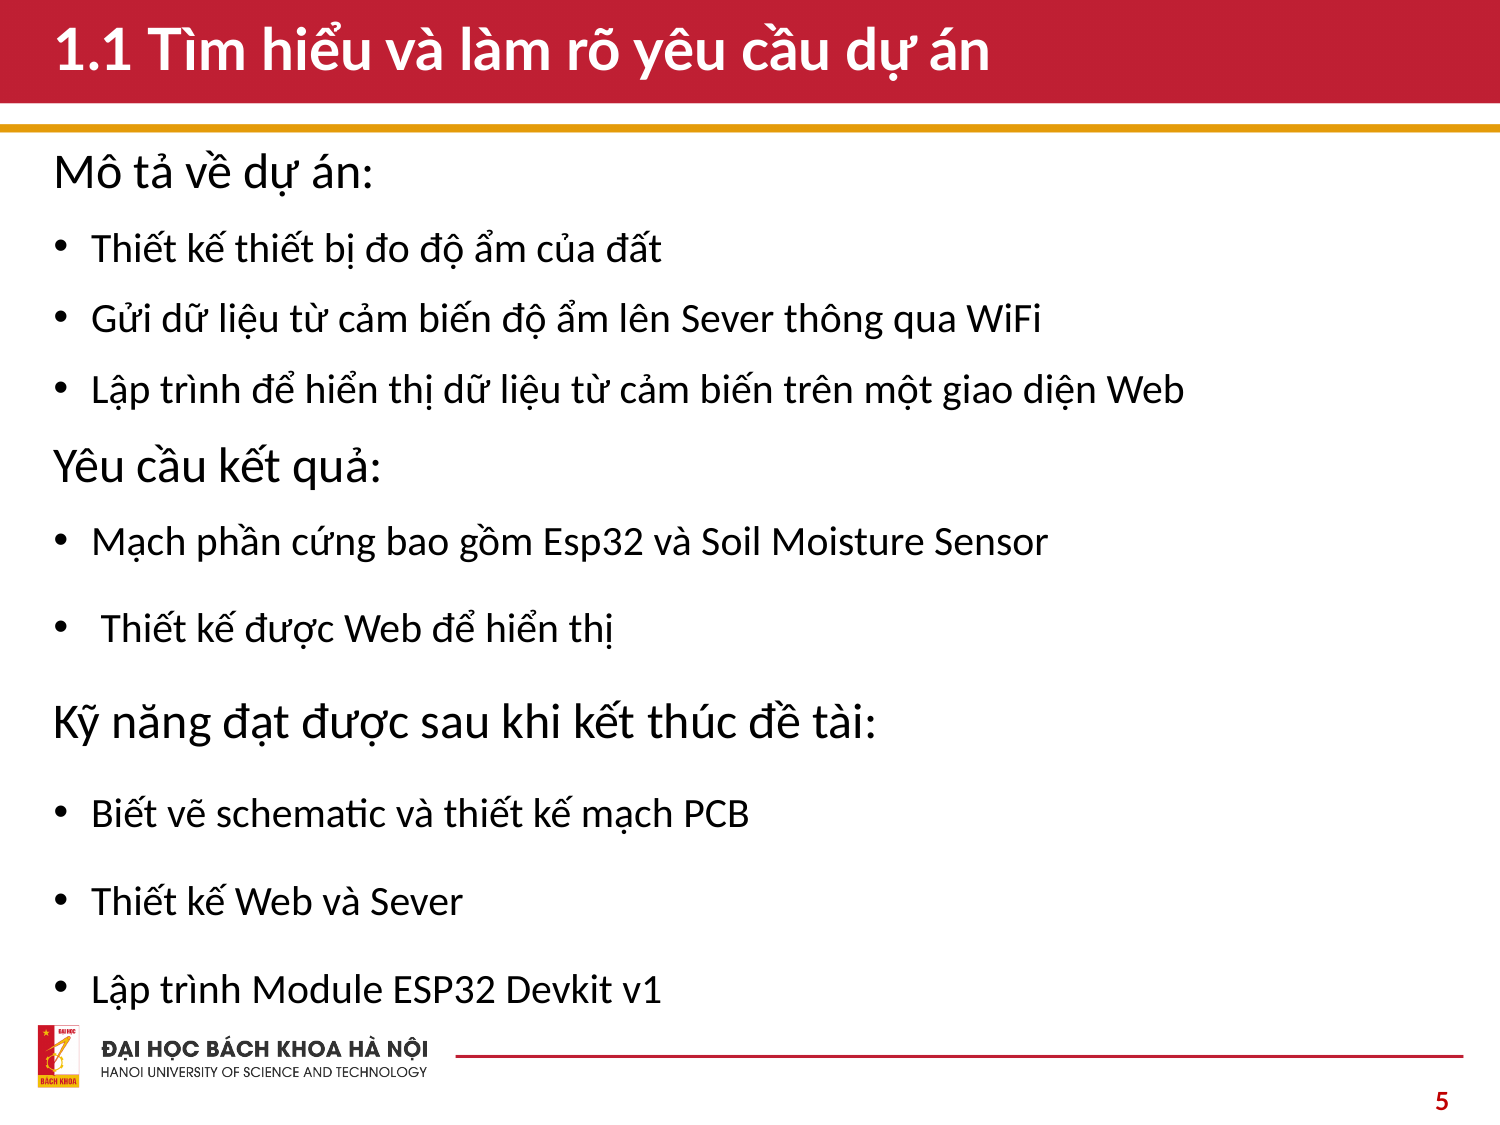

# 1.1 Tìm hiểu và làm rõ yêu cầu dự án
Mô tả về dự án:
Thiết kế thiết bị đo độ ẩm của đất
Gửi dữ liệu từ cảm biến độ ẩm lên Sever thông qua WiFi
Lập trình để hiển thị dữ liệu từ cảm biến trên một giao diện Web
Yêu cầu kết quả:
Mạch phần cứng bao gồm Esp32 và Soil Moisture Sensor
 Thiết kế được Web để hiển thị
Kỹ năng đạt được sau khi kết thúc đề tài:
Biết vẽ schematic và thiết kế mạch PCB
Thiết kế Web và Sever
Lập trình Module ESP32 Devkit v1

5